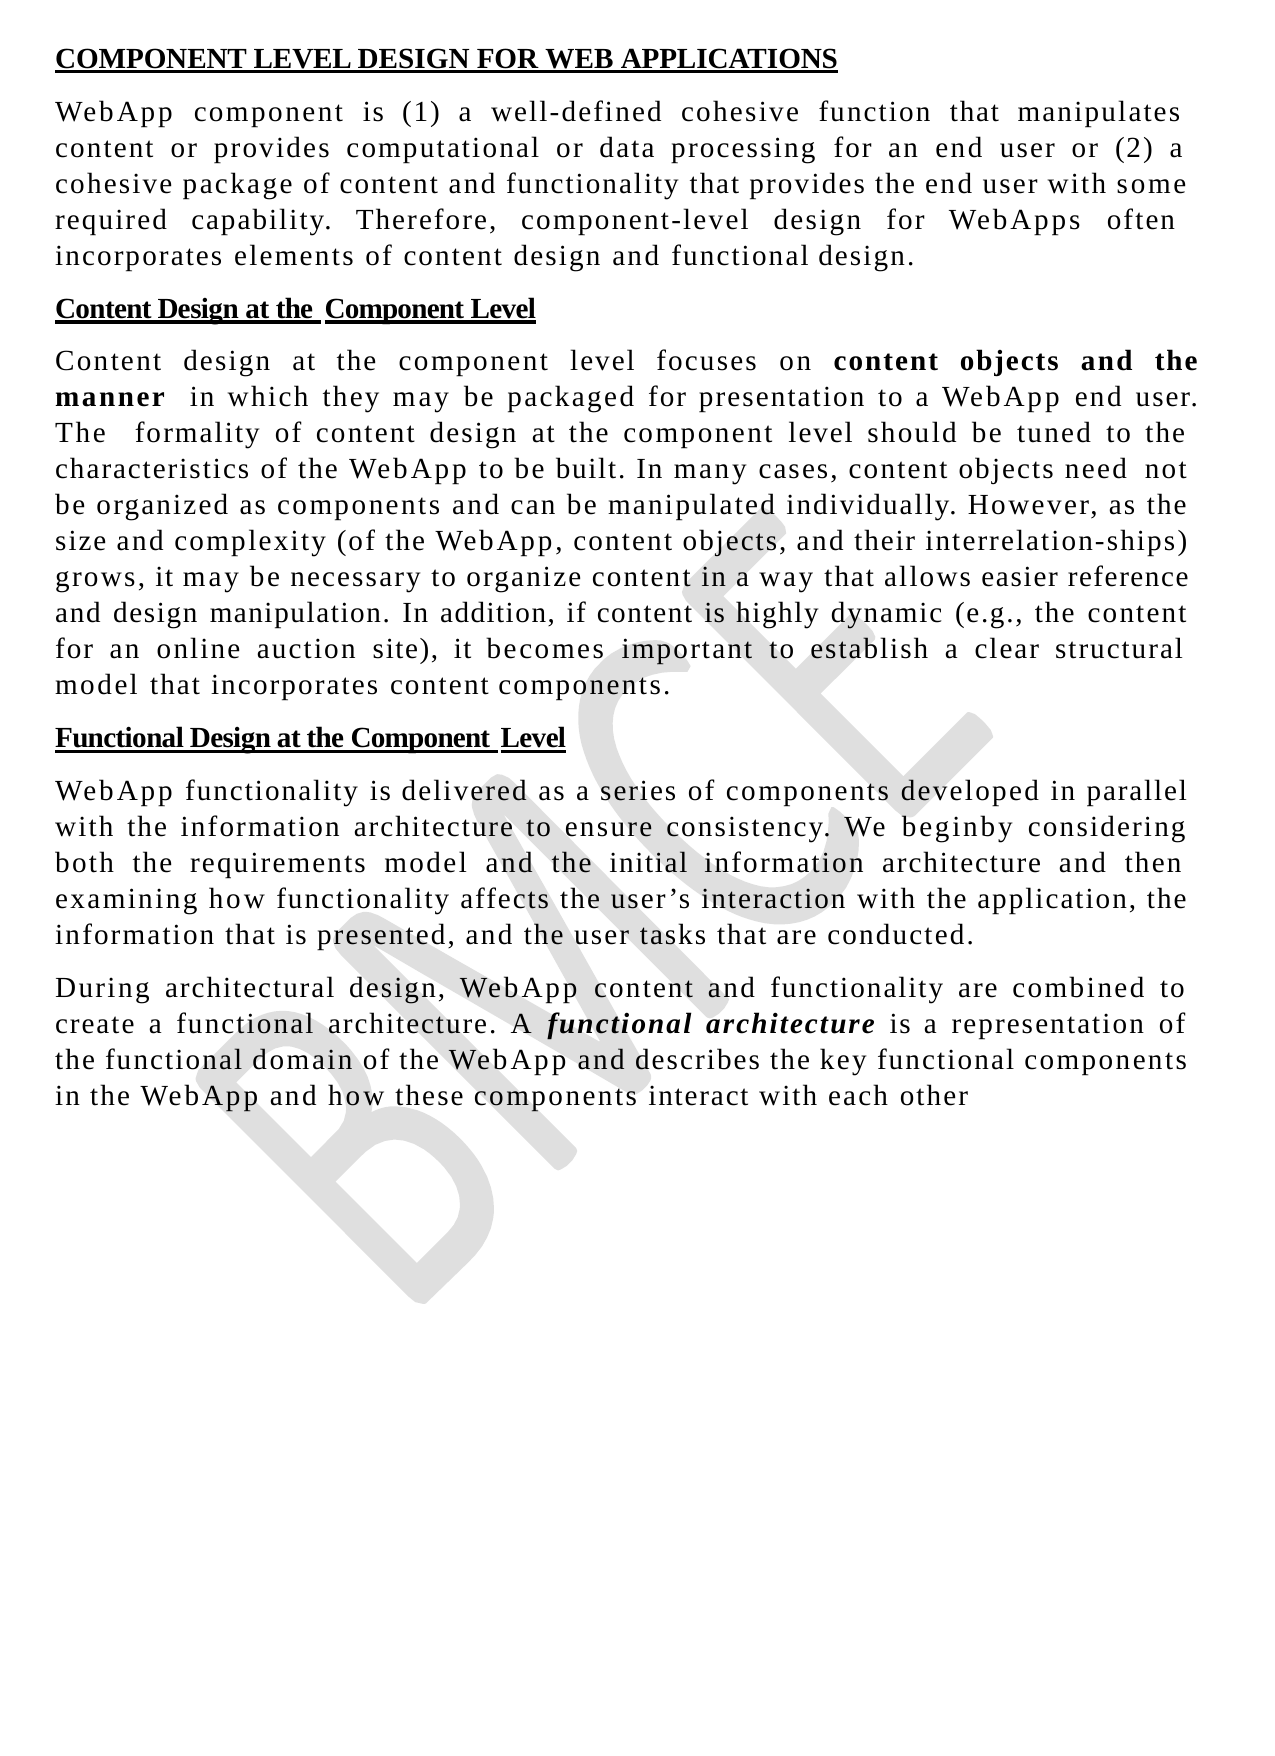

COMPONENT LEVEL DESIGN FOR WEB APPLICATIONS
WebApp component is (1) a well-defined cohesive function that manipulates  content or provides computational or data processing for an end user or (2) a  cohesive package of content and functionality that provides the end user with some  required capability. Therefore, component-level design for WebApps often  incorporates elements of content design and functional design.
Content Design at the Component Level
Content design at the component level focuses on content objects and the manner  in which they may be packaged for presentation to a WebApp end user. The  formality of content design at the component level should be tuned to the  characteristics of the WebApp to be built. In many cases, content objects need not  be organized as components and can be manipulated individually. However, as the  size and complexity (of the WebApp, content objects, and their interrelation-ships)  grows, it may be necessary to organize content in a way that allows easier reference  and design manipulation. In addition, if content is highly dynamic (e.g., the content  for an online auction site), it becomes important to establish a clear structural  model that incorporates content components.
Functional Design at the Component Level
WebApp functionality is delivered as a series of components developed in parallel  with the information architecture to ensure consistency. We beginby considering  both the requirements model and the initial information architecture and then  examining how functionality affects the user’s interaction with the application, the  information that is presented, and the user tasks that are conducted.
During architectural design, WebApp content and functionality are combined to  create a functional architecture. A functional architecture is a representation of  the functional domain of the WebApp and describes the key functional components  in the WebApp and how these components interact with each other